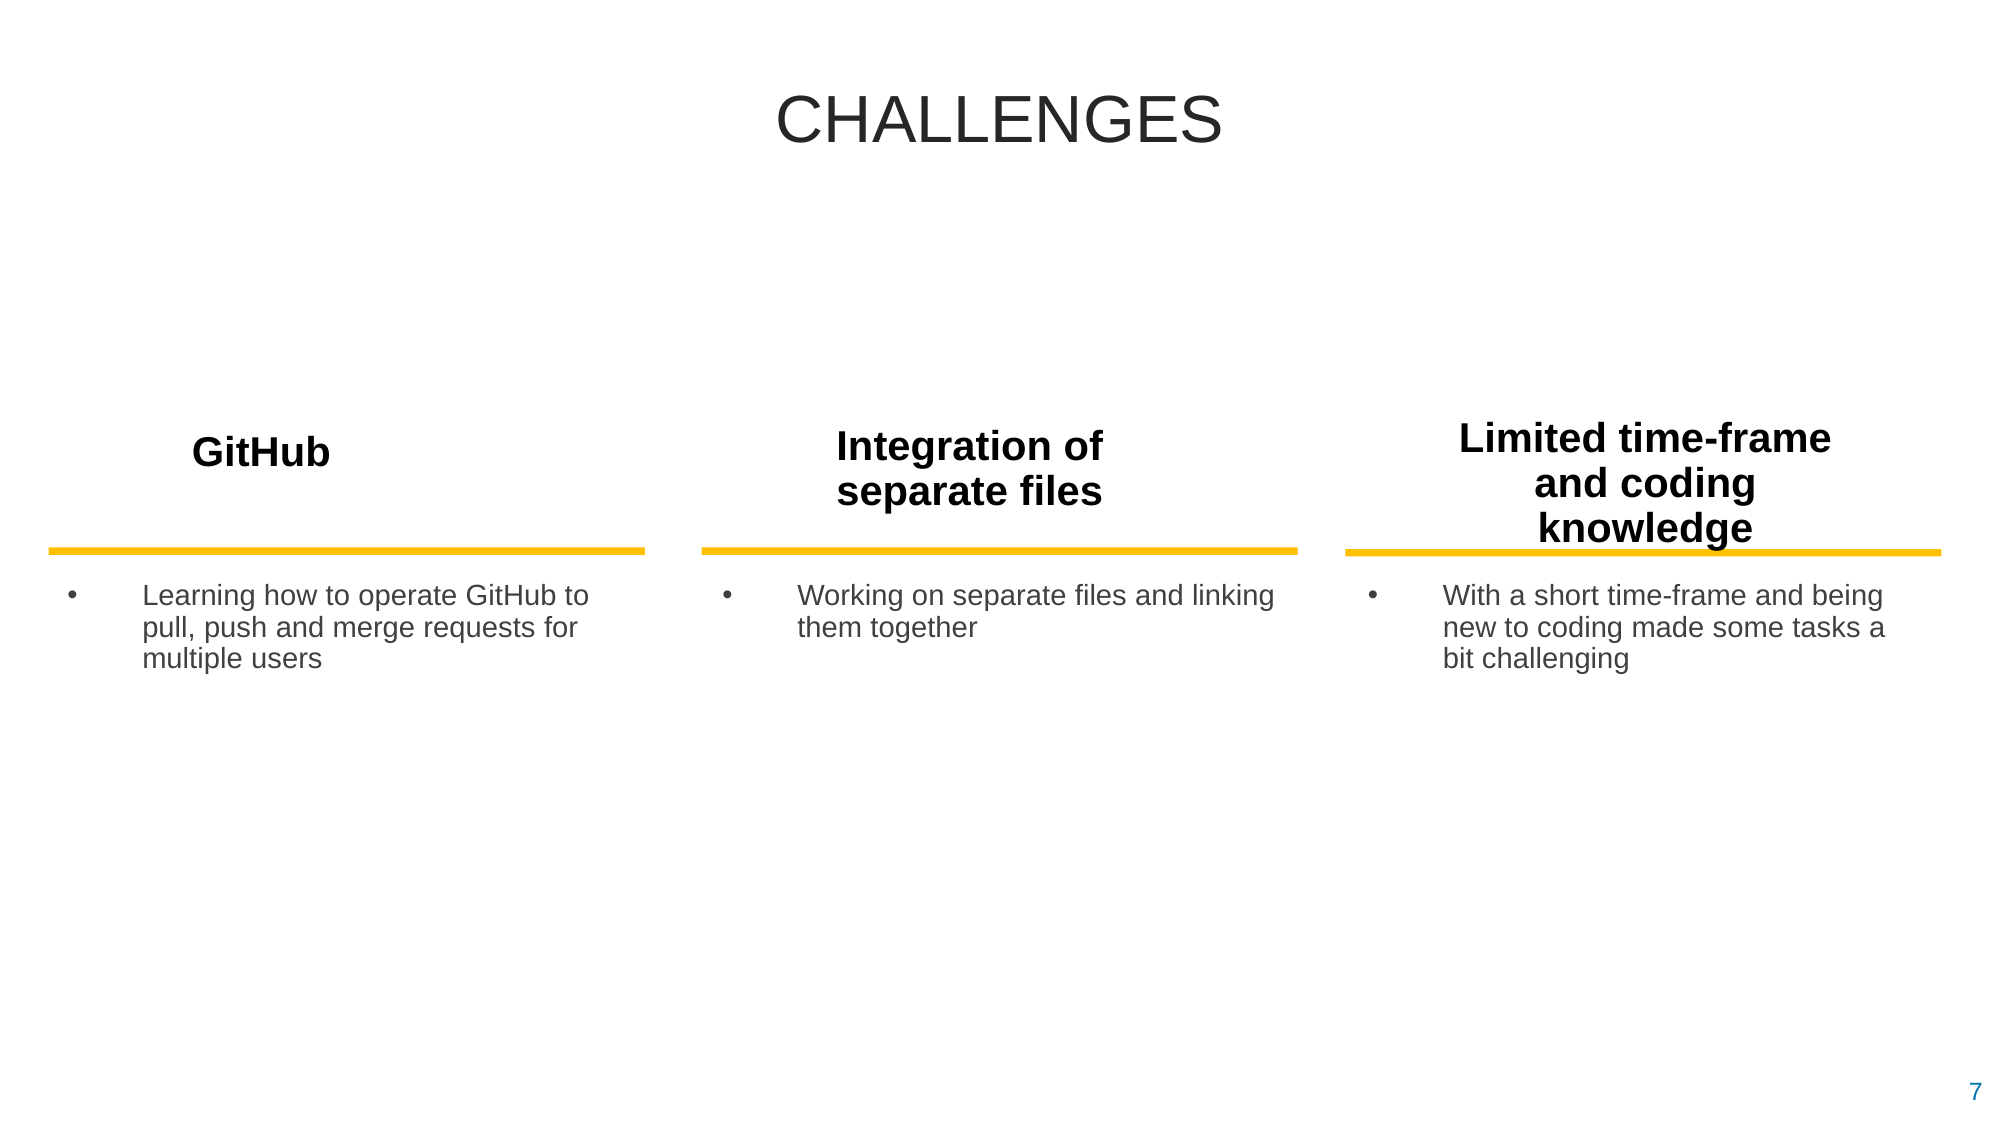

CHALLENGES
Limited time-frame and coding knowledge
Integration of separate files
GitHub
Learning how to operate GitHub to pull, push and merge requests for multiple users
Working on separate files and linking them together
With a short time-frame and being new to coding made some tasks a bit challenging
7